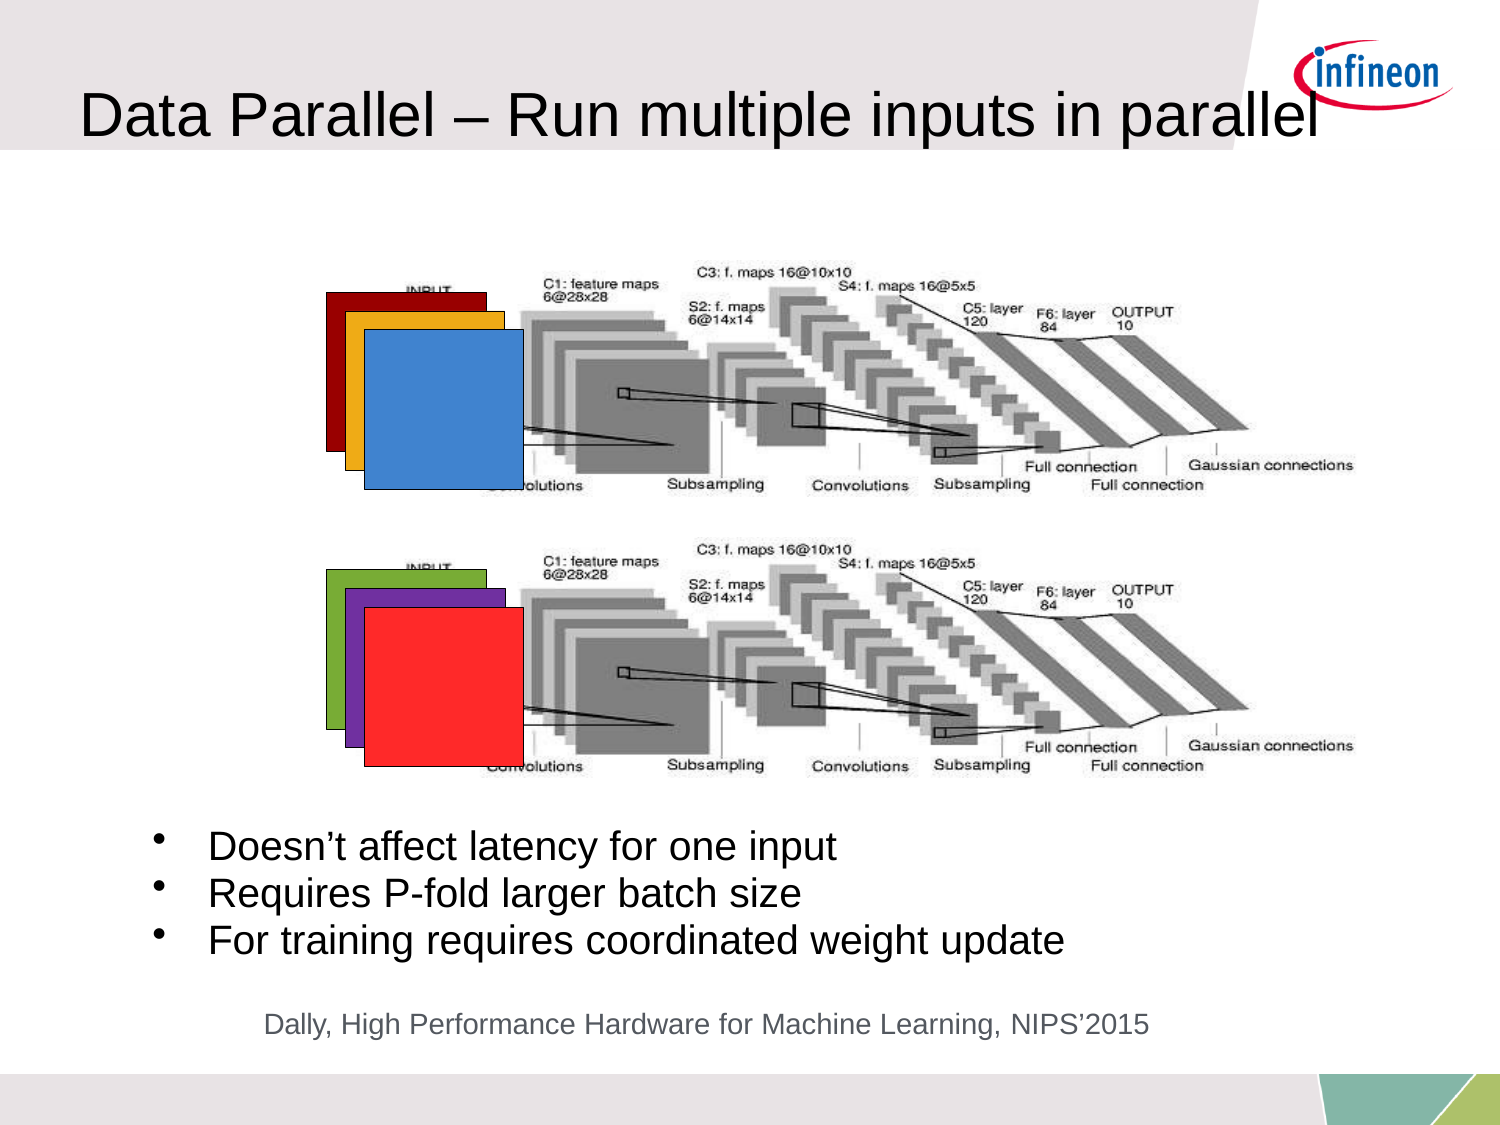

# Data Parallel – Run multiple inputs in parallel

Doesn’t affect latency for one input
Requires P-fold larger batch size
For training requires coordinated weight update
Dally, High Performance Hardware for Machine Learning, NIPS’2015